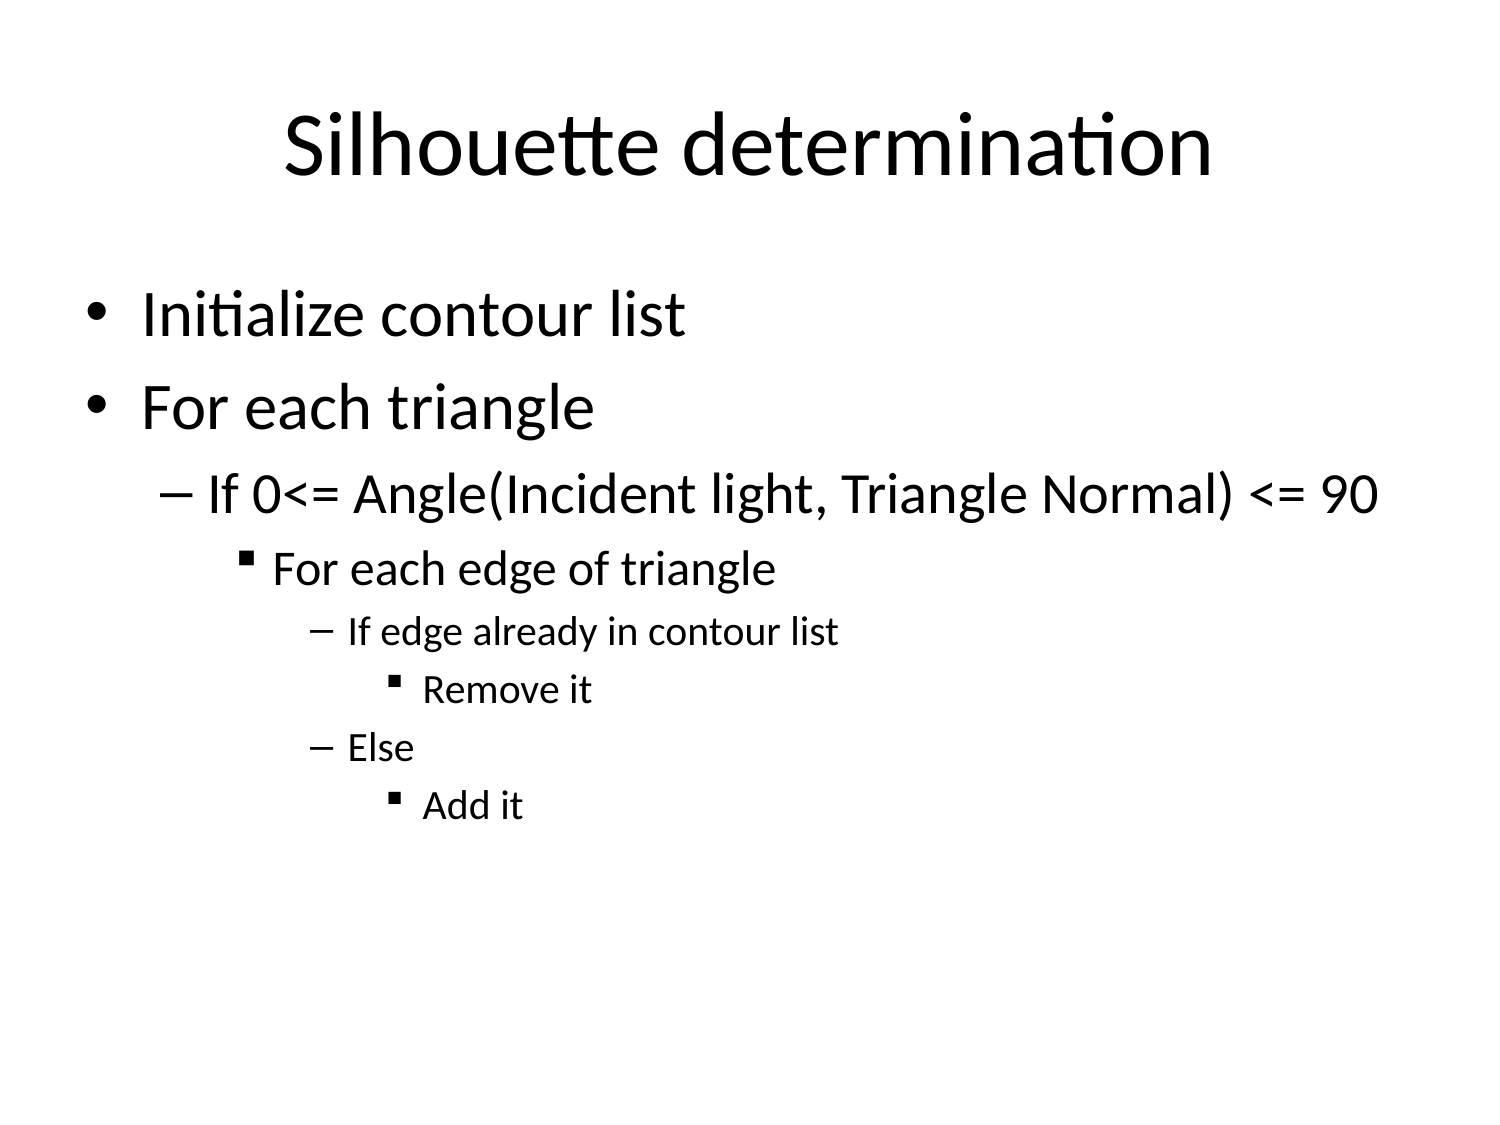

# Silhouette determination
Initialize contour list
For each triangle
If 0<= Angle(Incident light, Triangle Normal) <= 90
For each edge of triangle
If edge already in contour list
Remove it
Else
Add it